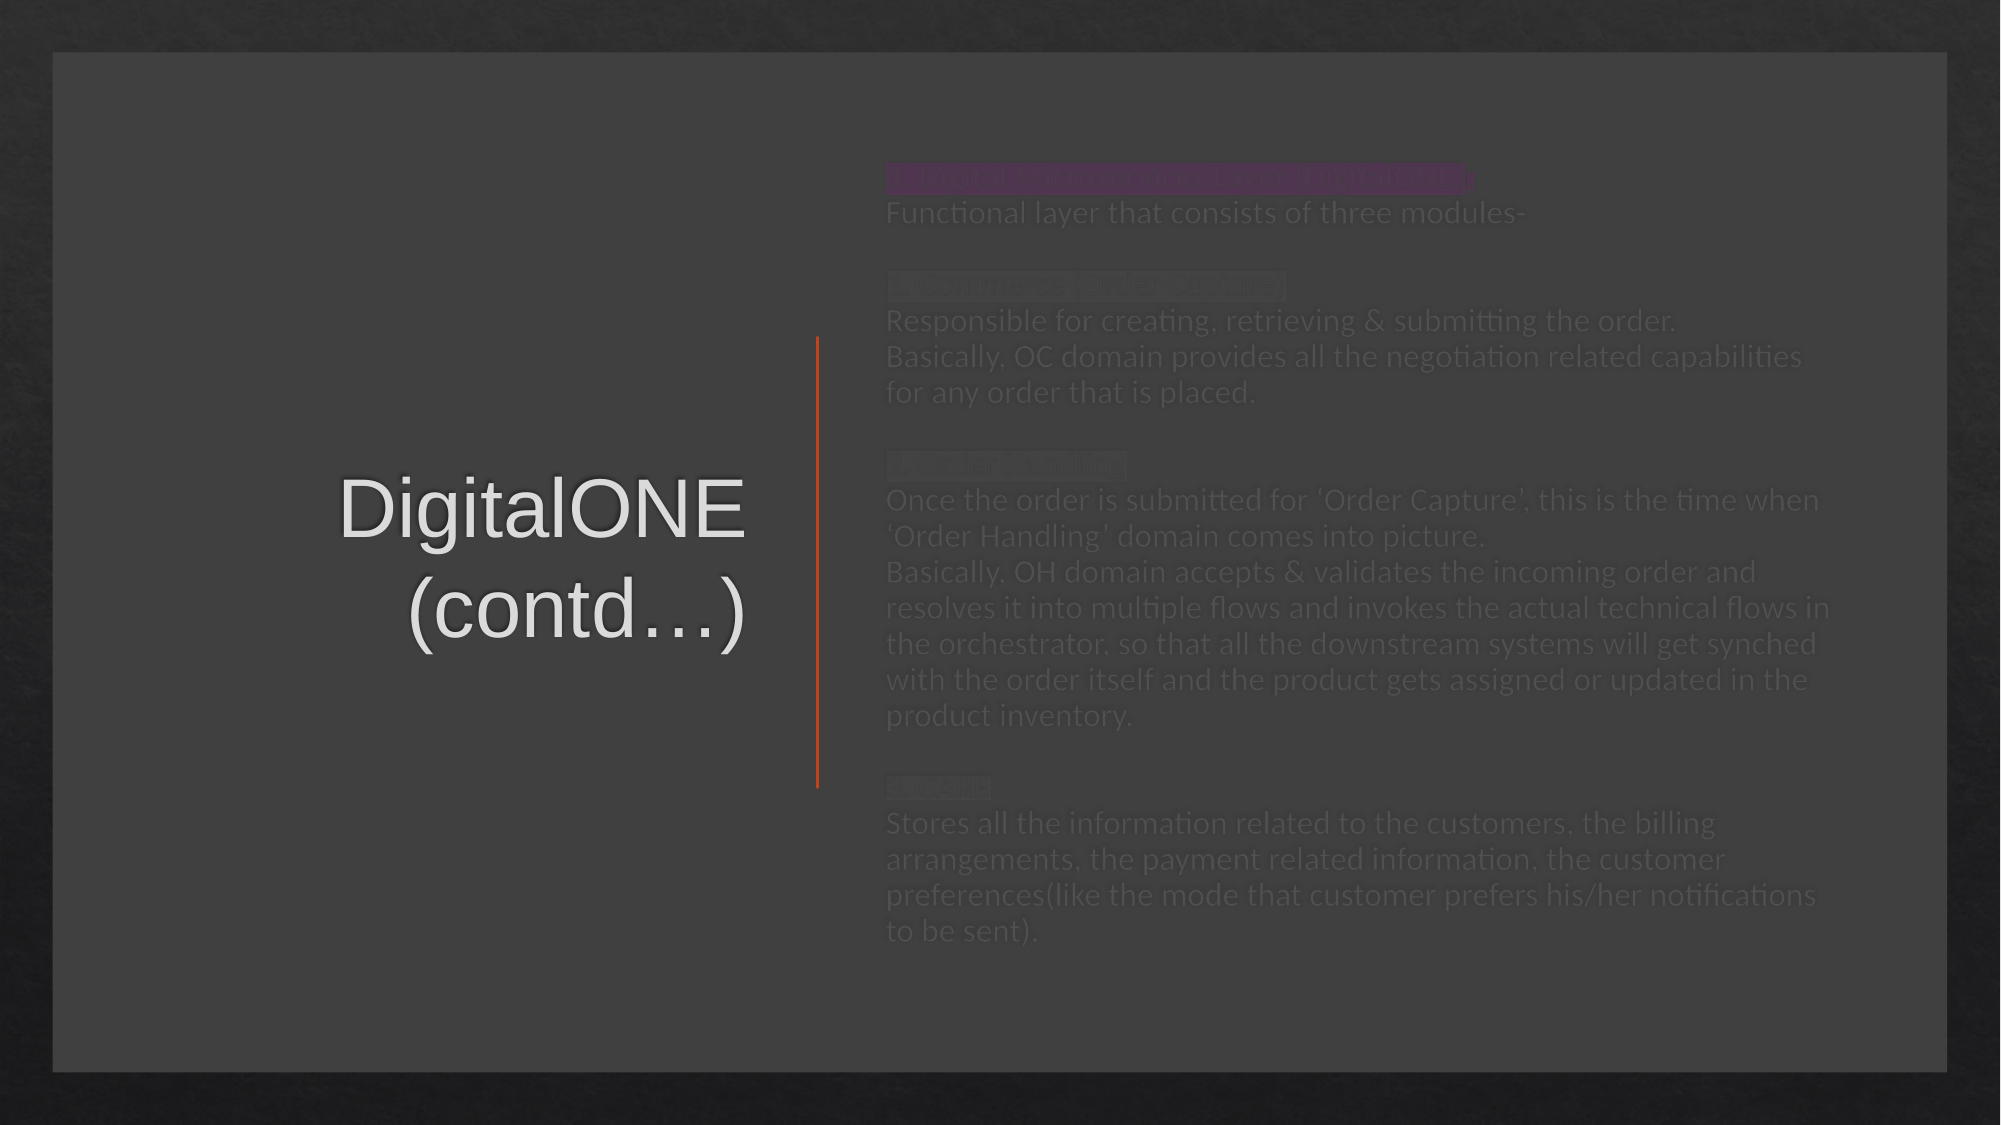

# DigitalONE (contd…)
3. Digital Microservices Layer (DigitalONE):
Functional layer that consists of three modules-
1. Commerce (Order Capture)
Responsible for creating, retrieving & submitting the order.
Basically, OC domain provides all the negotiation related capabilities for any order that is placed.
2. Order Handling
Once the order is submitted for ‘Order Capture’, this is the time when ‘Order Handling’ domain comes into picture.
Basically, OH domain accepts & validates the incoming order and resolves it into multiple flows and invokes the actual technical flows in the orchestrator, so that all the downstream systems will get synched with the order itself and the product gets assigned or updated in the product inventory.
3. CARE
Stores all the information related to the customers, the billing arrangements, the payment related information, the customer preferences(like the mode that customer prefers his/her notifications to be sent).